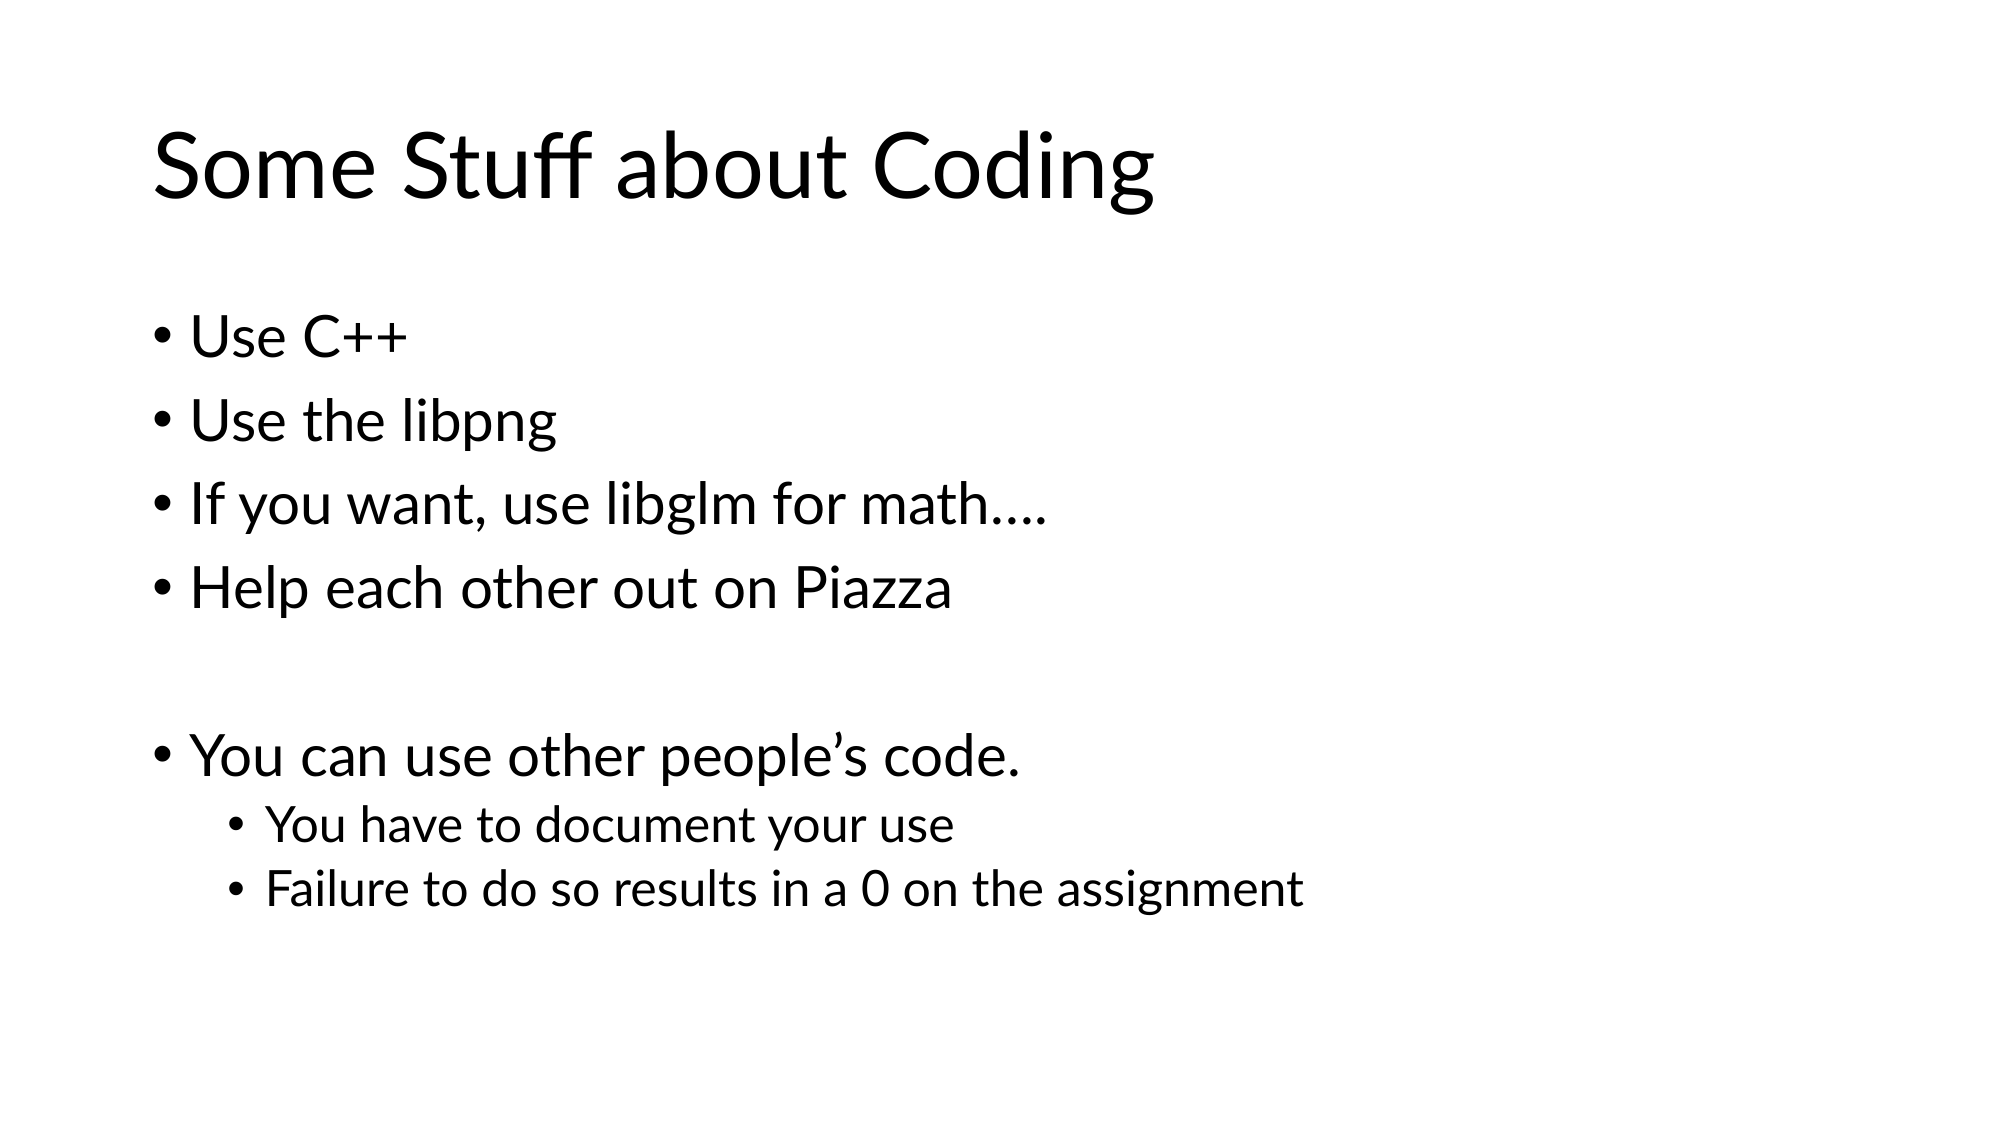

# Some Stuff about Coding
Use C++
Use the libpng
If you want, use libglm for math….
Help each other out on Piazza

You can use other people’s code.
You have to document your use
Failure to do so results in a 0 on the assignment